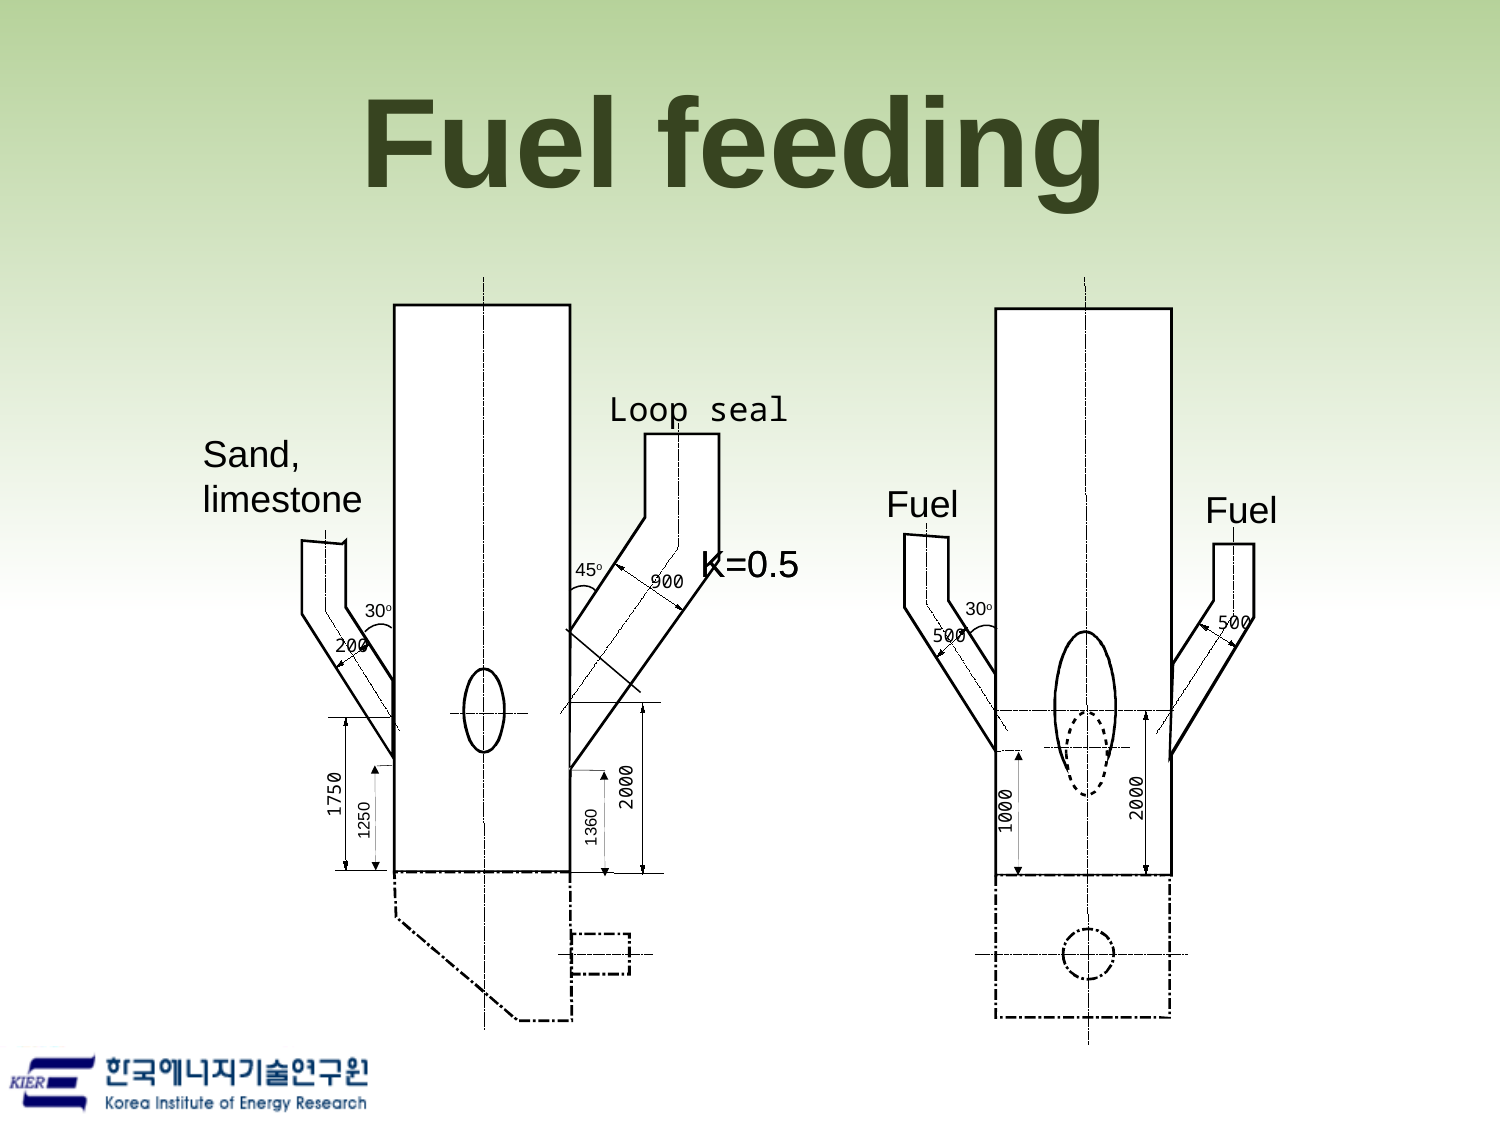

# Fuel feeding

Loop seal

Fuel

2000

1750

2000

900

500
500

200

Sand,
limestone
Fuel
45o

30o

1250
1360
K=0.5
K=0.5
30o

1000